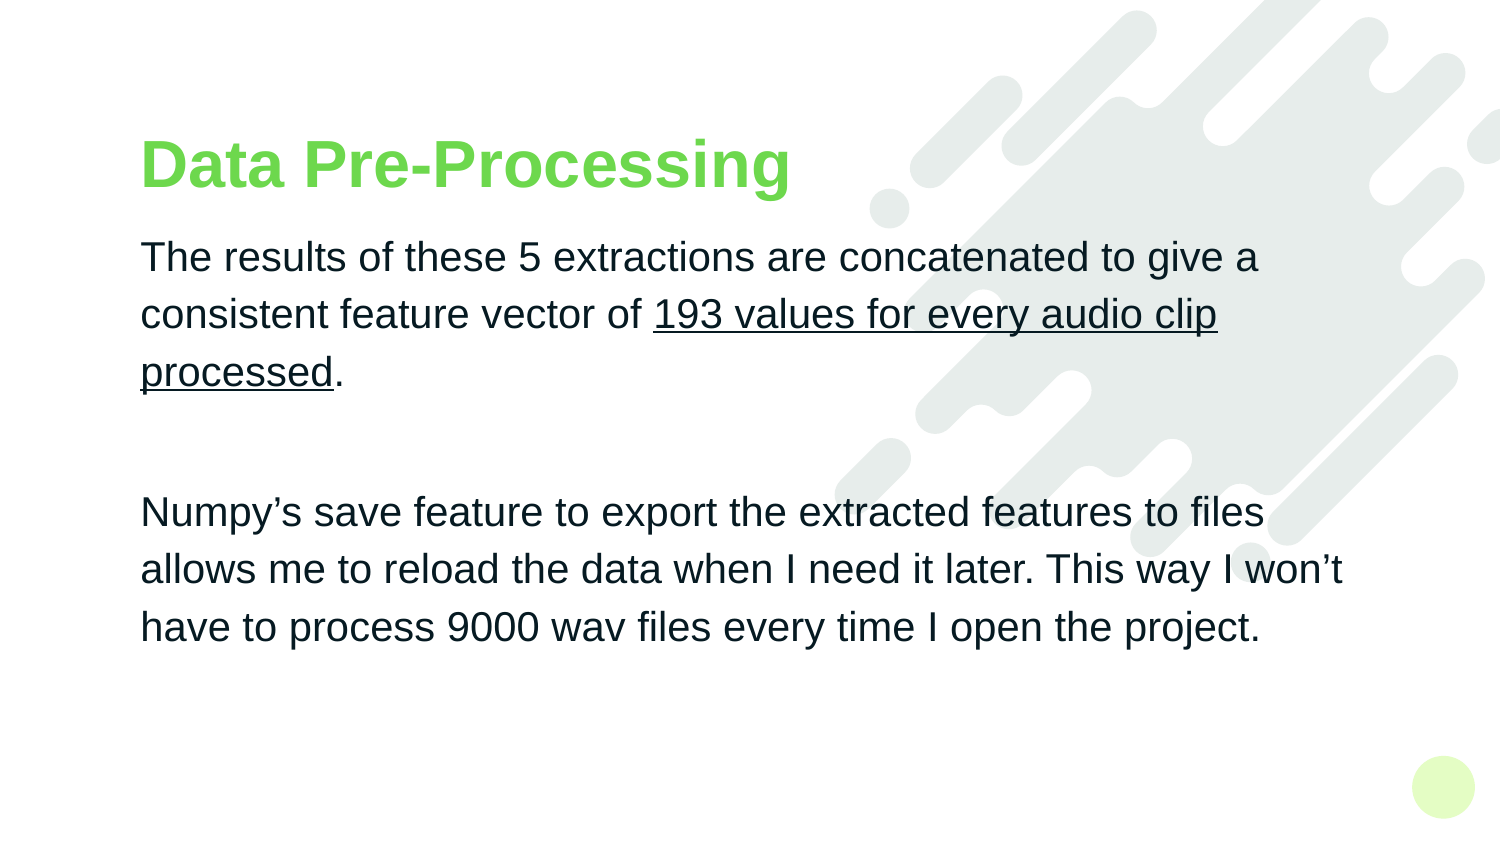

# Data Pre-Processing
The results of these 5 extractions are concatenated to give a consistent feature vector of 193 values for every audio clip processed.

Numpy’s save feature to export the extracted features to files allows me to reload the data when I need it later. This way I won’t have to process 9000 wav files every time I open the project.